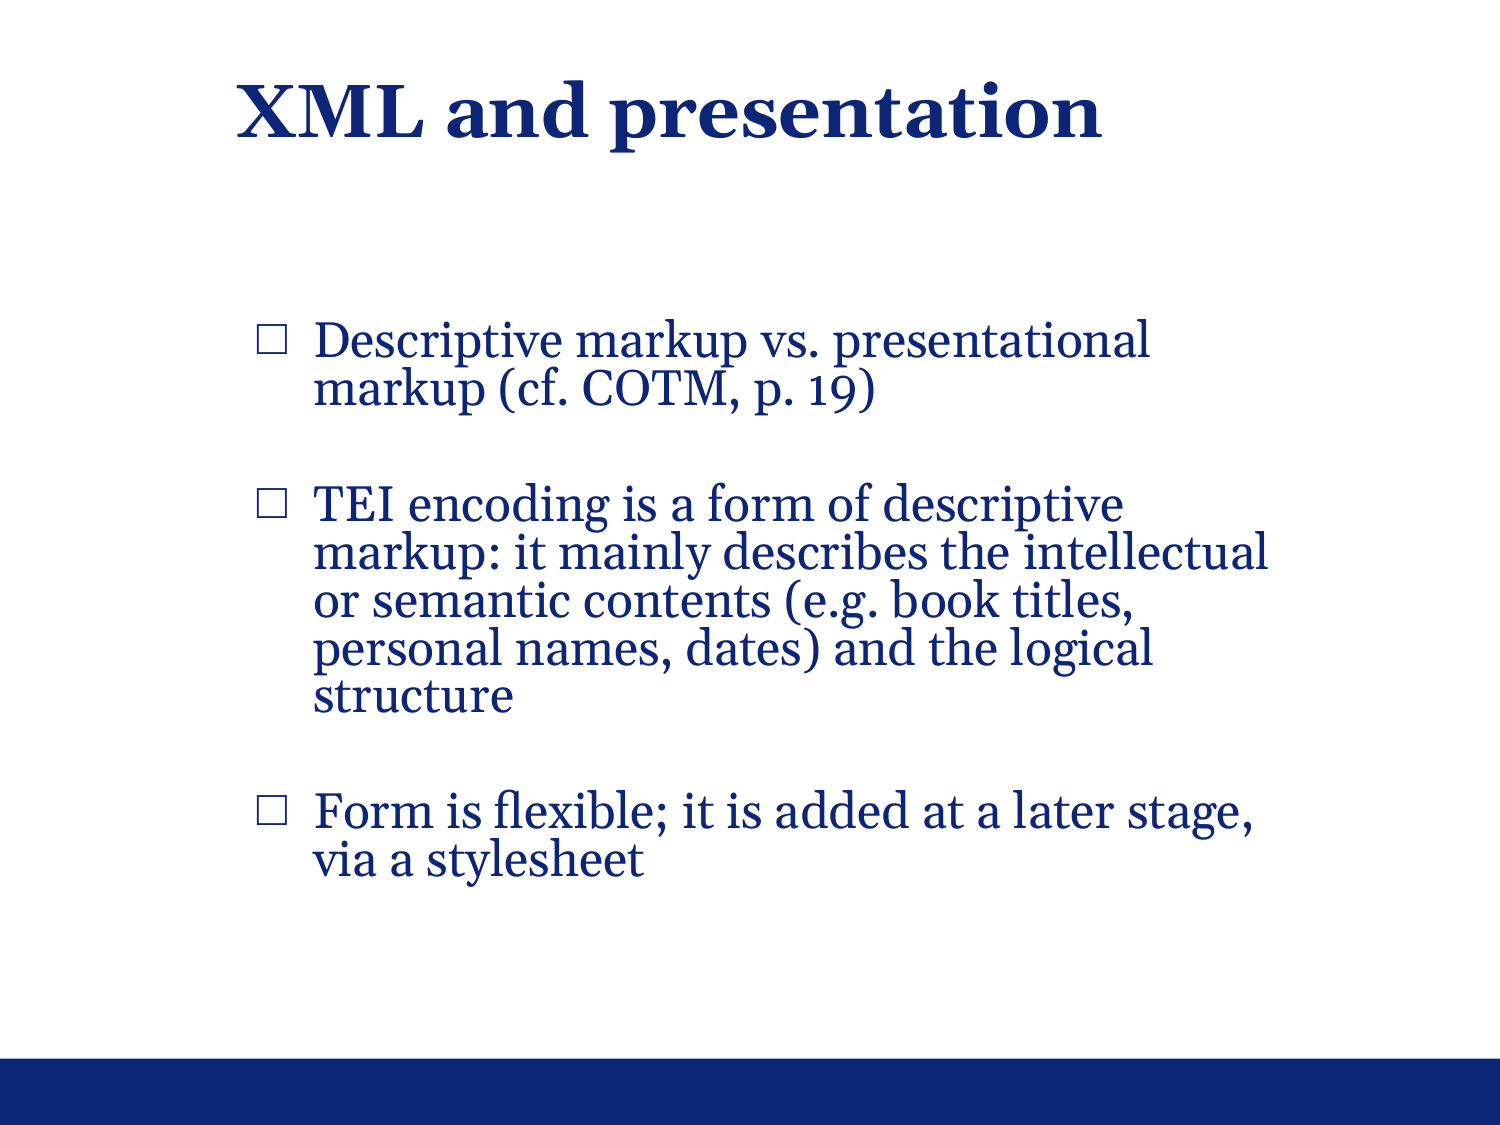

XML and presentation

Descriptive markup vs. presentational markup (cf. COTM, p. 19)

TEI encoding is a form of descriptive markup: it mainly describes the intellectual or semantic contents (e.g. book titles, personal names, dates) and the logical structure

Form is flexible; it is added at a later stage, via a stylesheet